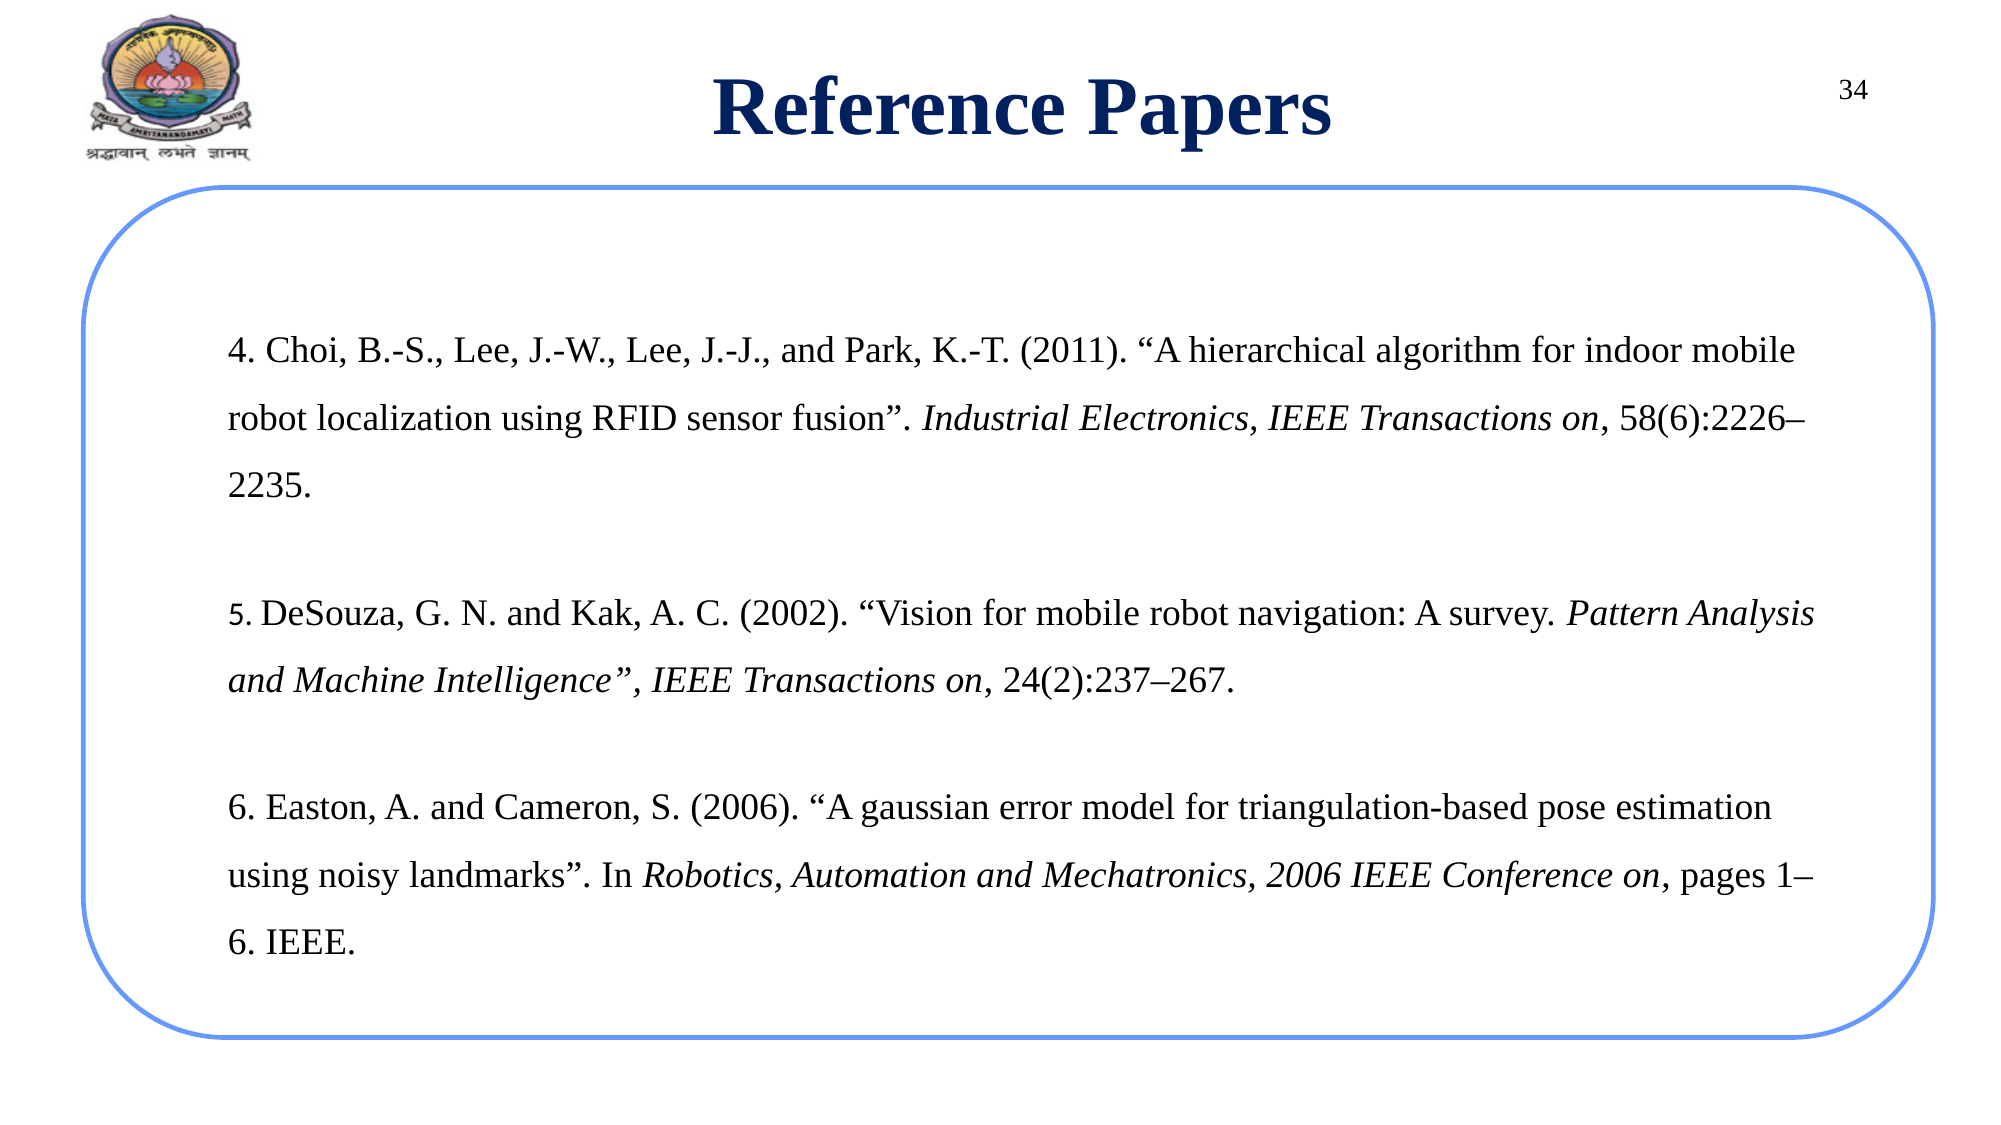

Reference Papers
34
4. Choi, B.-S., Lee, J.-W., Lee, J.-J., and Park, K.-T. (2011). “A hierarchical algorithm for indoor mobile robot localization using RFID sensor fusion”. Industrial Electronics, IEEE Transactions on, 58(6):2226–2235.

5. DeSouza, G. N. and Kak, A. C. (2002). “Vision for mobile robot navigation: A survey. Pattern Analysis and Machine Intelligence”, IEEE Transactions on, 24(2):237–267.

6. Easton, A. and Cameron, S. (2006). “A gaussian error model for triangulation-based pose estimation using noisy landmarks”. In Robotics, Automation and Mechatronics, 2006 IEEE Conference on, pages 1–6. IEEE.